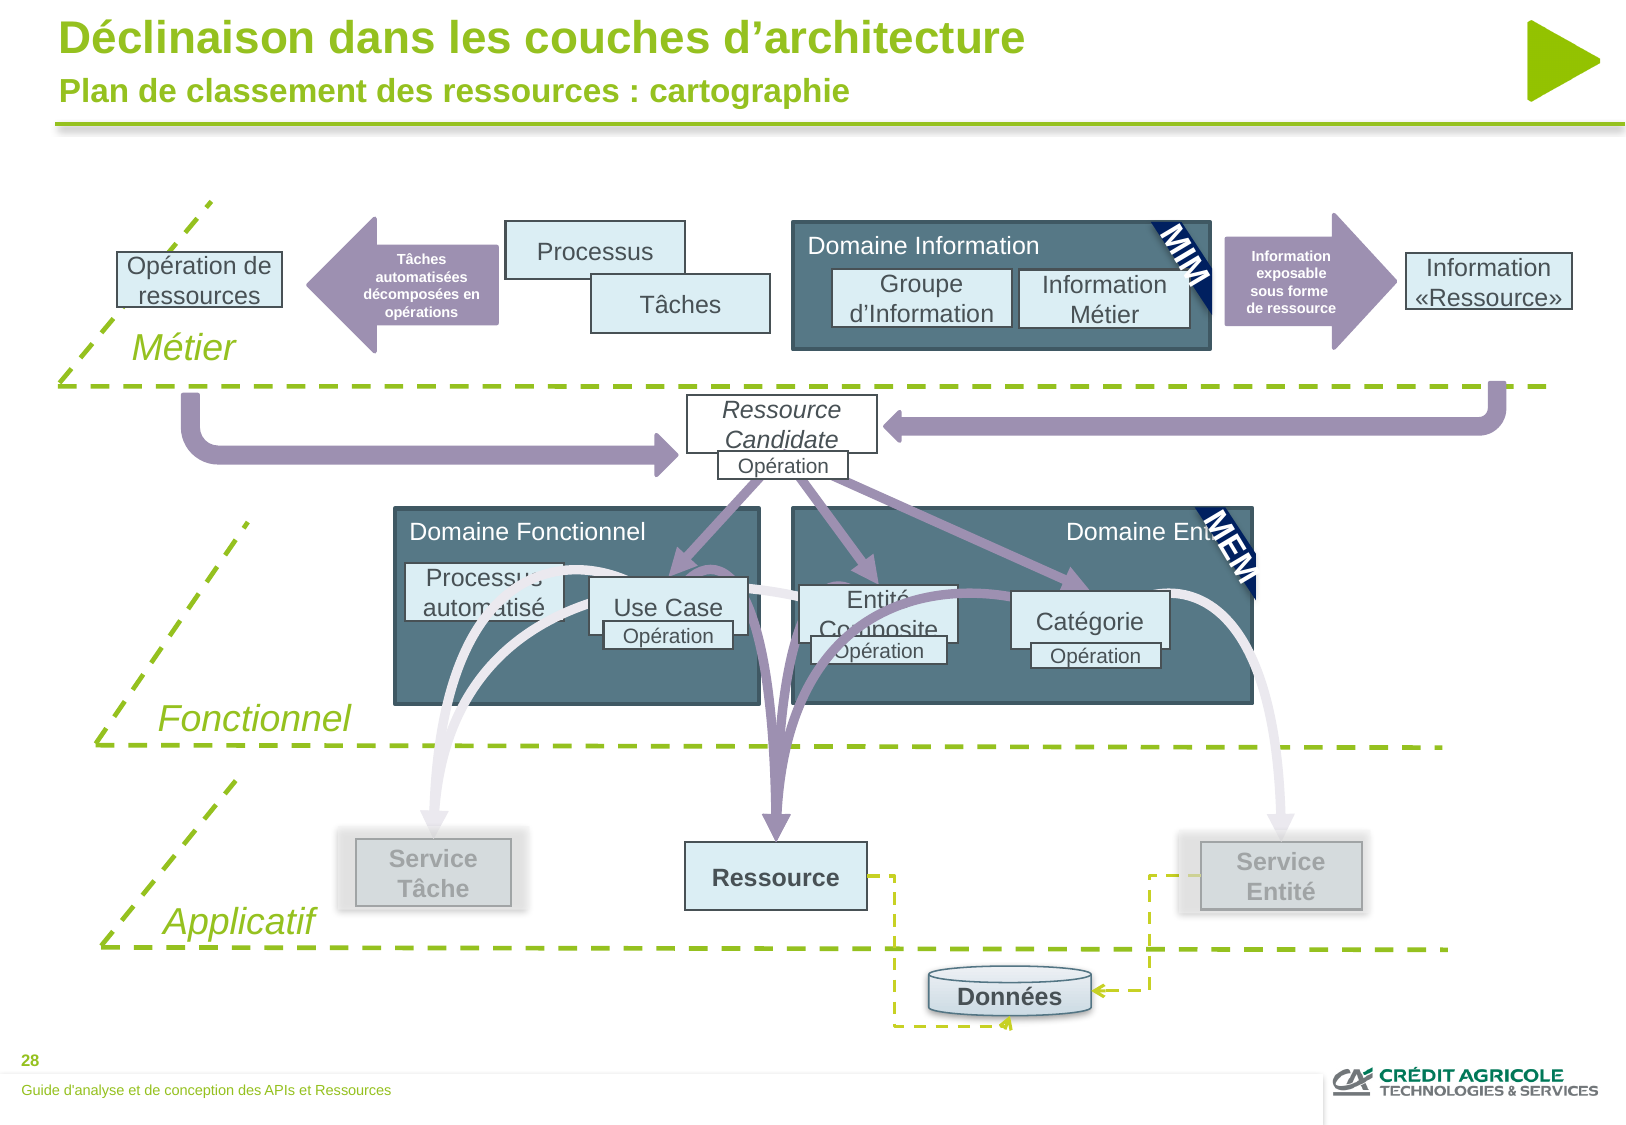

Déclinaison dans les couches d’architecture
Plan de classement des ressources : cartographie
Information
exposable
sous forme
de ressource

Tâches automatisées décomposées en opérations
Processus
Domaine Information

MIM
Opération de ressources
Information
«Ressource»
Groupe d’Information
Information Métier
Tâches
Métier

Ressource Candidate
Opération
Domaine Entité
Domaine Fonctionnel

MEM
Processus automatisé
Use Case
Opération
Entité Composite
Opération
Catégorie
Opération
Fonctionnel

Applicatif

Service Tâche
Service Entité
Ressource
Données

Guide d'analyse et de conception des APIs et Ressources